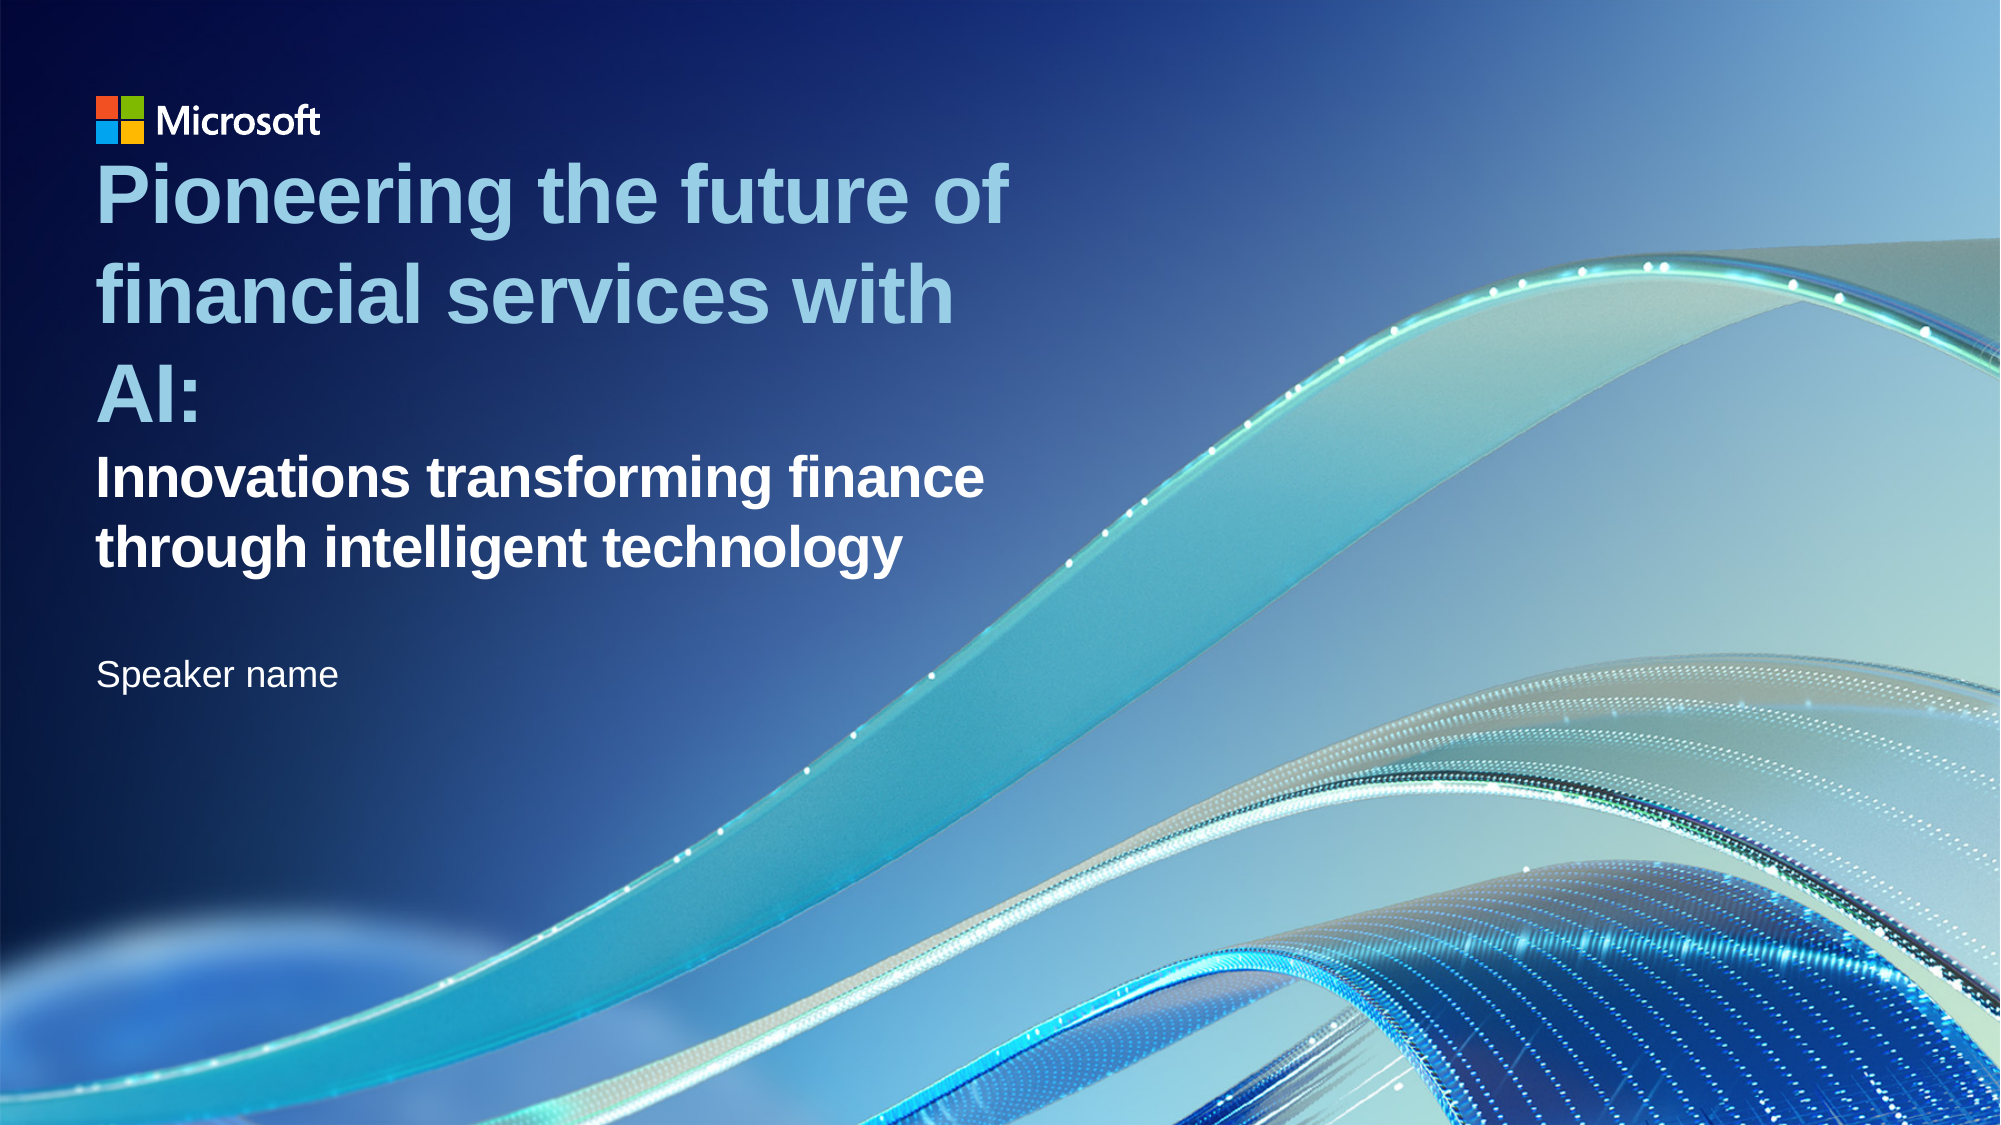

# Pioneering the future of financial services with AI: Innovations transforming finance through intelligent technology
Speaker name